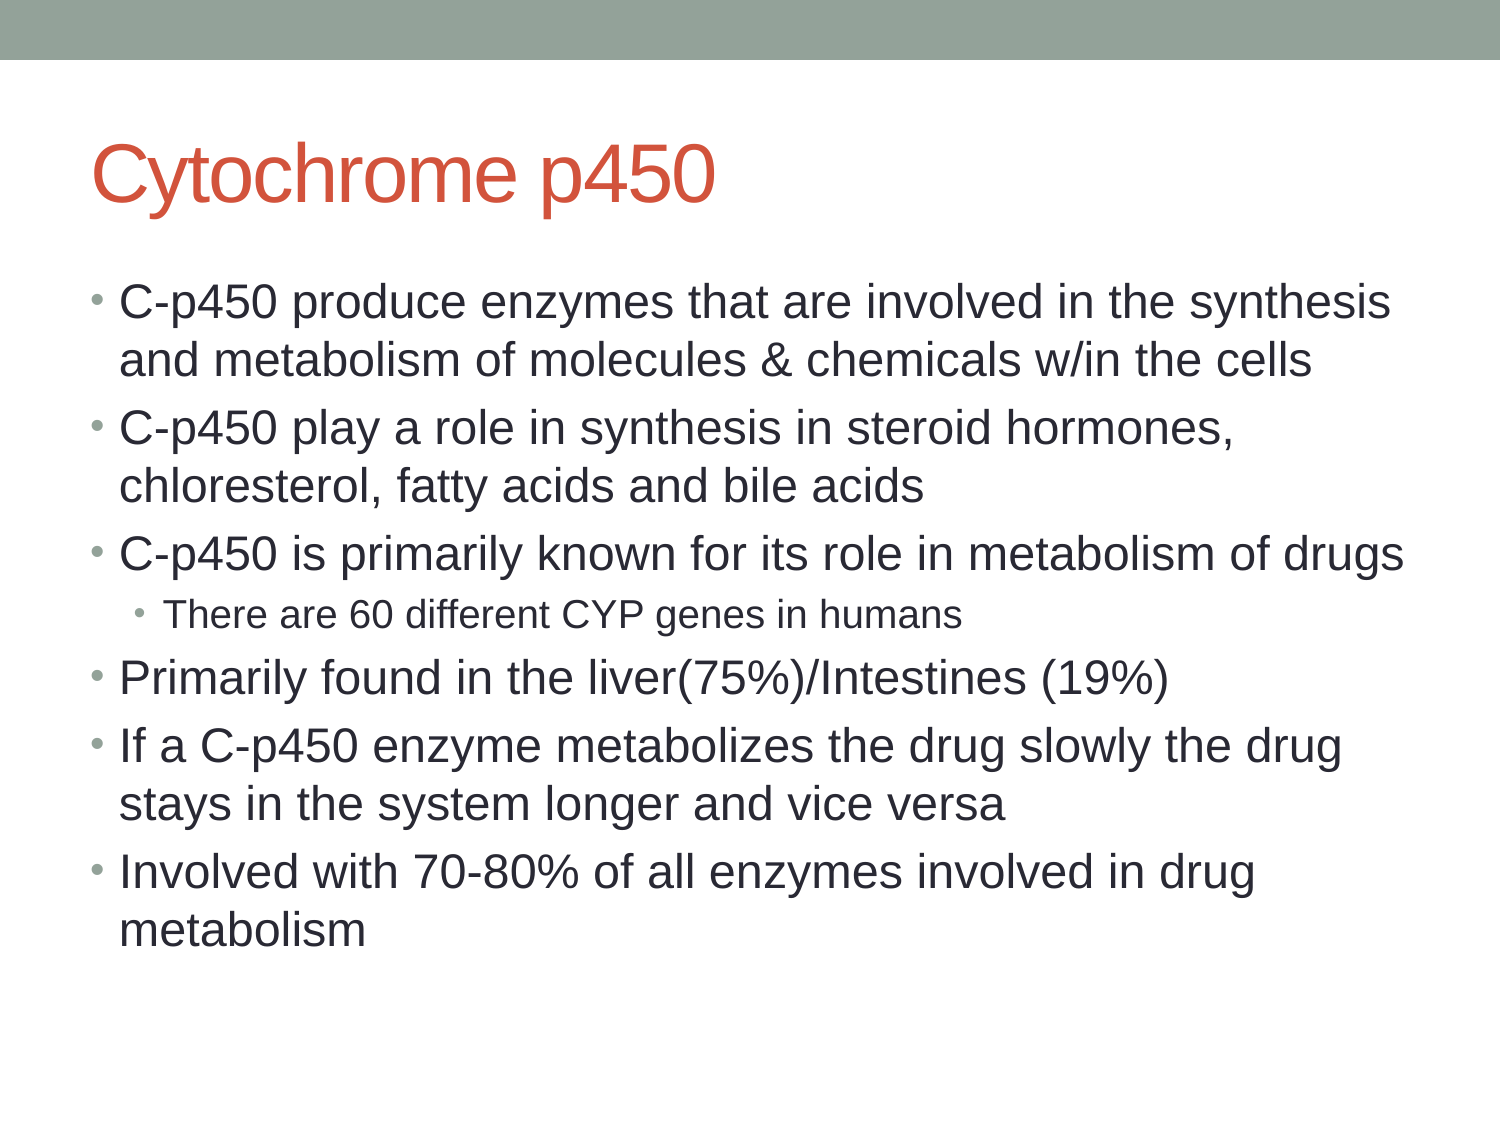

# Cytochrome p450
C-p450 produce enzymes that are involved in the synthesis and metabolism of molecules & chemicals w/in the cells
C-p450 play a role in synthesis in steroid hormones, chloresterol, fatty acids and bile acids
C-p450 is primarily known for its role in metabolism of drugs
There are 60 different CYP genes in humans
Primarily found in the liver(75%)/Intestines (19%)
If a C-p450 enzyme metabolizes the drug slowly the drug stays in the system longer and vice versa
Involved with 70-80% of all enzymes involved in drug metabolism